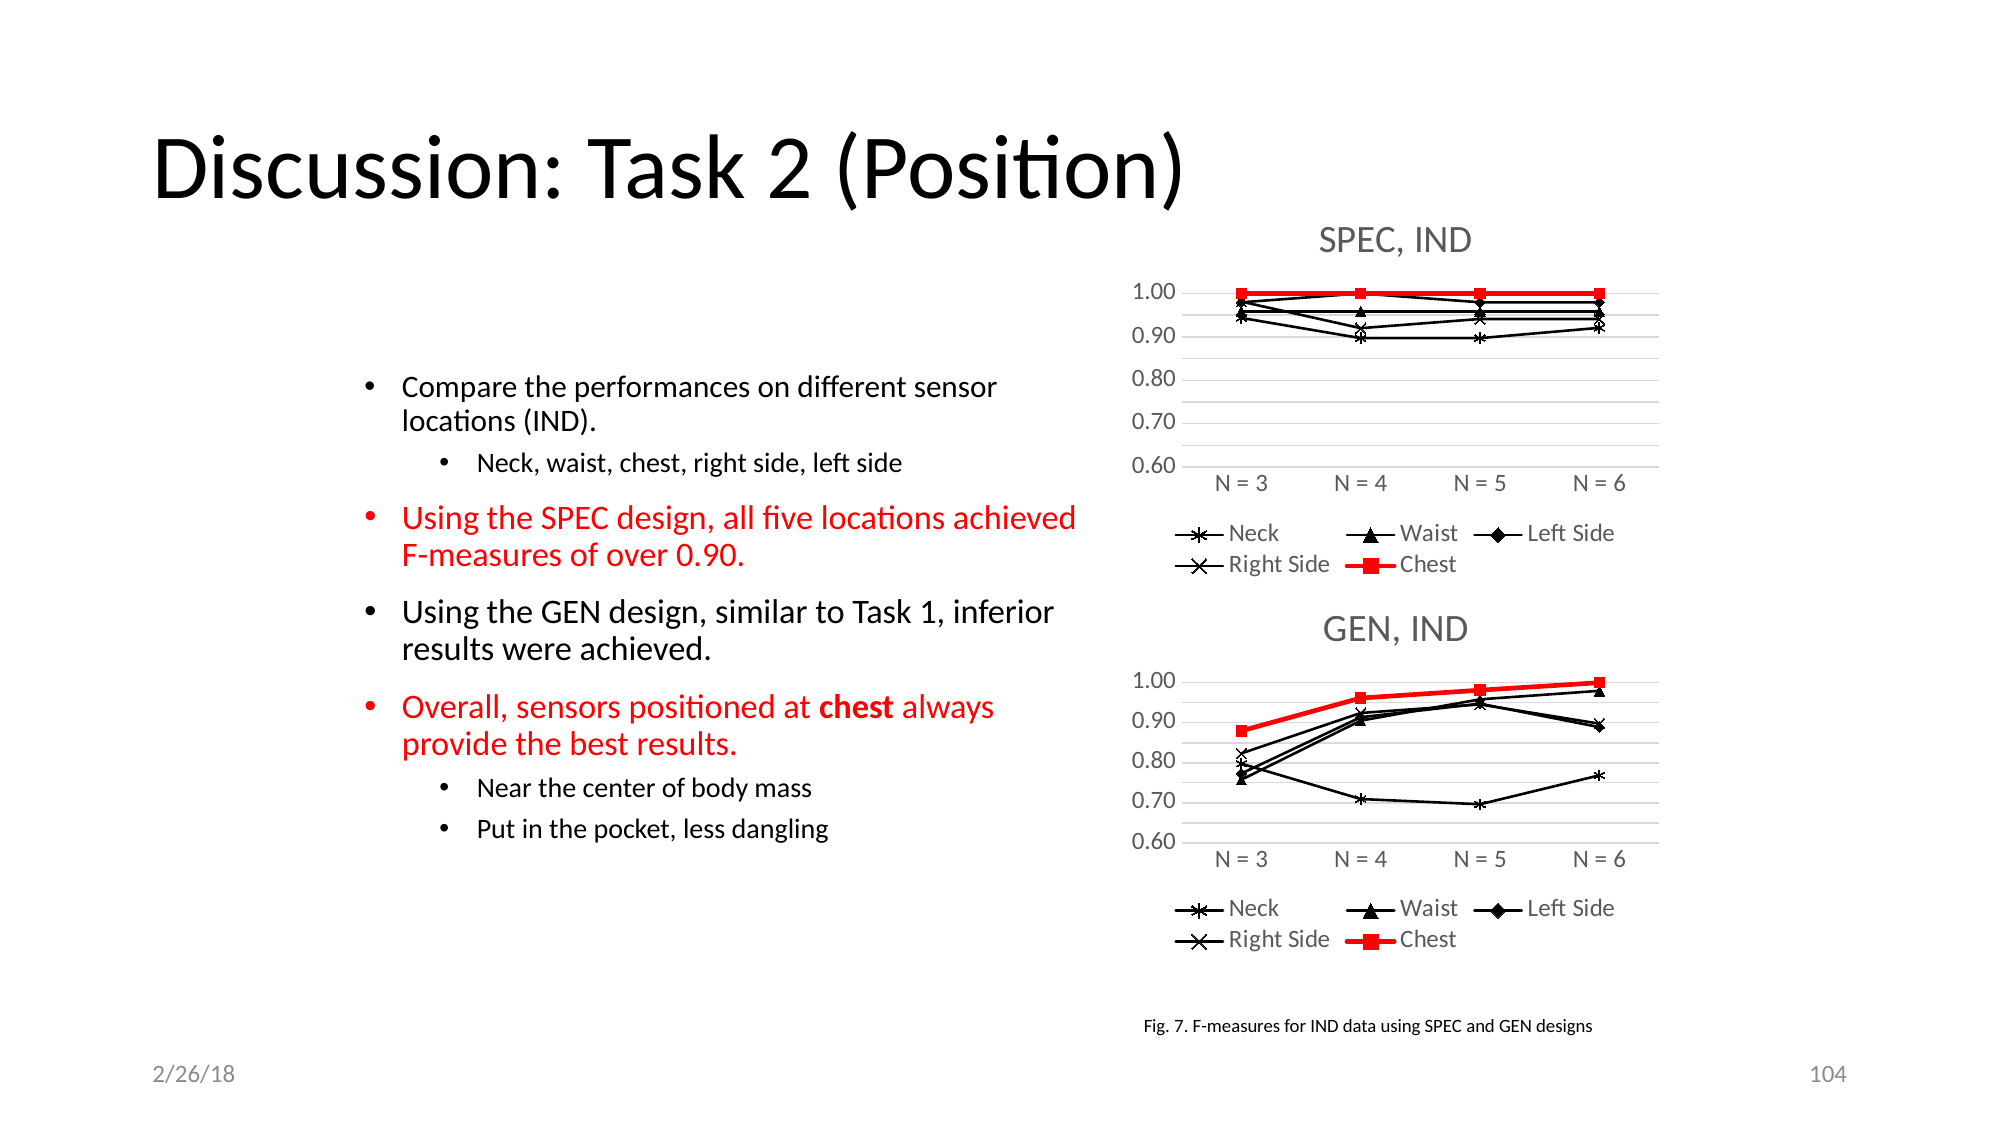

# Discussion: Task 2 (Position)

### Chart: SPEC, IND

| Category | Neck | Waist | Left Side | Right Side | Chest |
|---|---|---|---|---|---|
| N = 3 | 0.943643374003063 | 0.958333333333333 | 0.979591836734694 | 0.981151299032093 | 1.0 |
| N = 4 | 0.89703854850273 | 0.958333333333333 | 1.0 | 0.920028079269939 | 1.0 |
| N = 5 | 0.89703854850273 | 0.958333333333333 | 0.979591836734694 | 0.9411826989253 | 1.0 |
| N = 6 | 0.920843900070145 | 0.958333333333333 | 0.979591836734694 | 0.9411826989253 | 1.0 |
Compare the performances on different sensor locations (IND).
Neck, waist, chest, right side, left side
Using the SPEC design, all five locations achieved F-measures of over 0.90.
Using the GEN design, similar to Task 1, inferior results were achieved.
Overall, sensors positioned at chest always provide the best results.
Near the center of body mass
Put in the pocket, less dangling

### Chart: GEN, IND

| Category | Neck | Waist | Left Side | Right Side | Chest |
|---|---|---|---|---|---|
| N = 3 | 0.797777234978017 | 0.757378067722895 | 0.772855565100012 | 0.82325253000706 | 0.879677347075958 |
| N = 4 | 0.709324009324009 | 0.905129468440357 | 0.913661202185792 | 0.924326359382563 | 0.961524482060335 |
| N = 5 | 0.696156991005724 | 0.958333333333333 | 0.947368421052631 | 0.945634795939945 | 0.981151299032093 |
| N = 6 | 0.768480441323972 | 0.979591836734694 | 0.888888888888889 | 0.897553304013806 | 1.0 |
Fig. 7. F-measures for IND data using SPEC and GEN designs
2/26/18
104